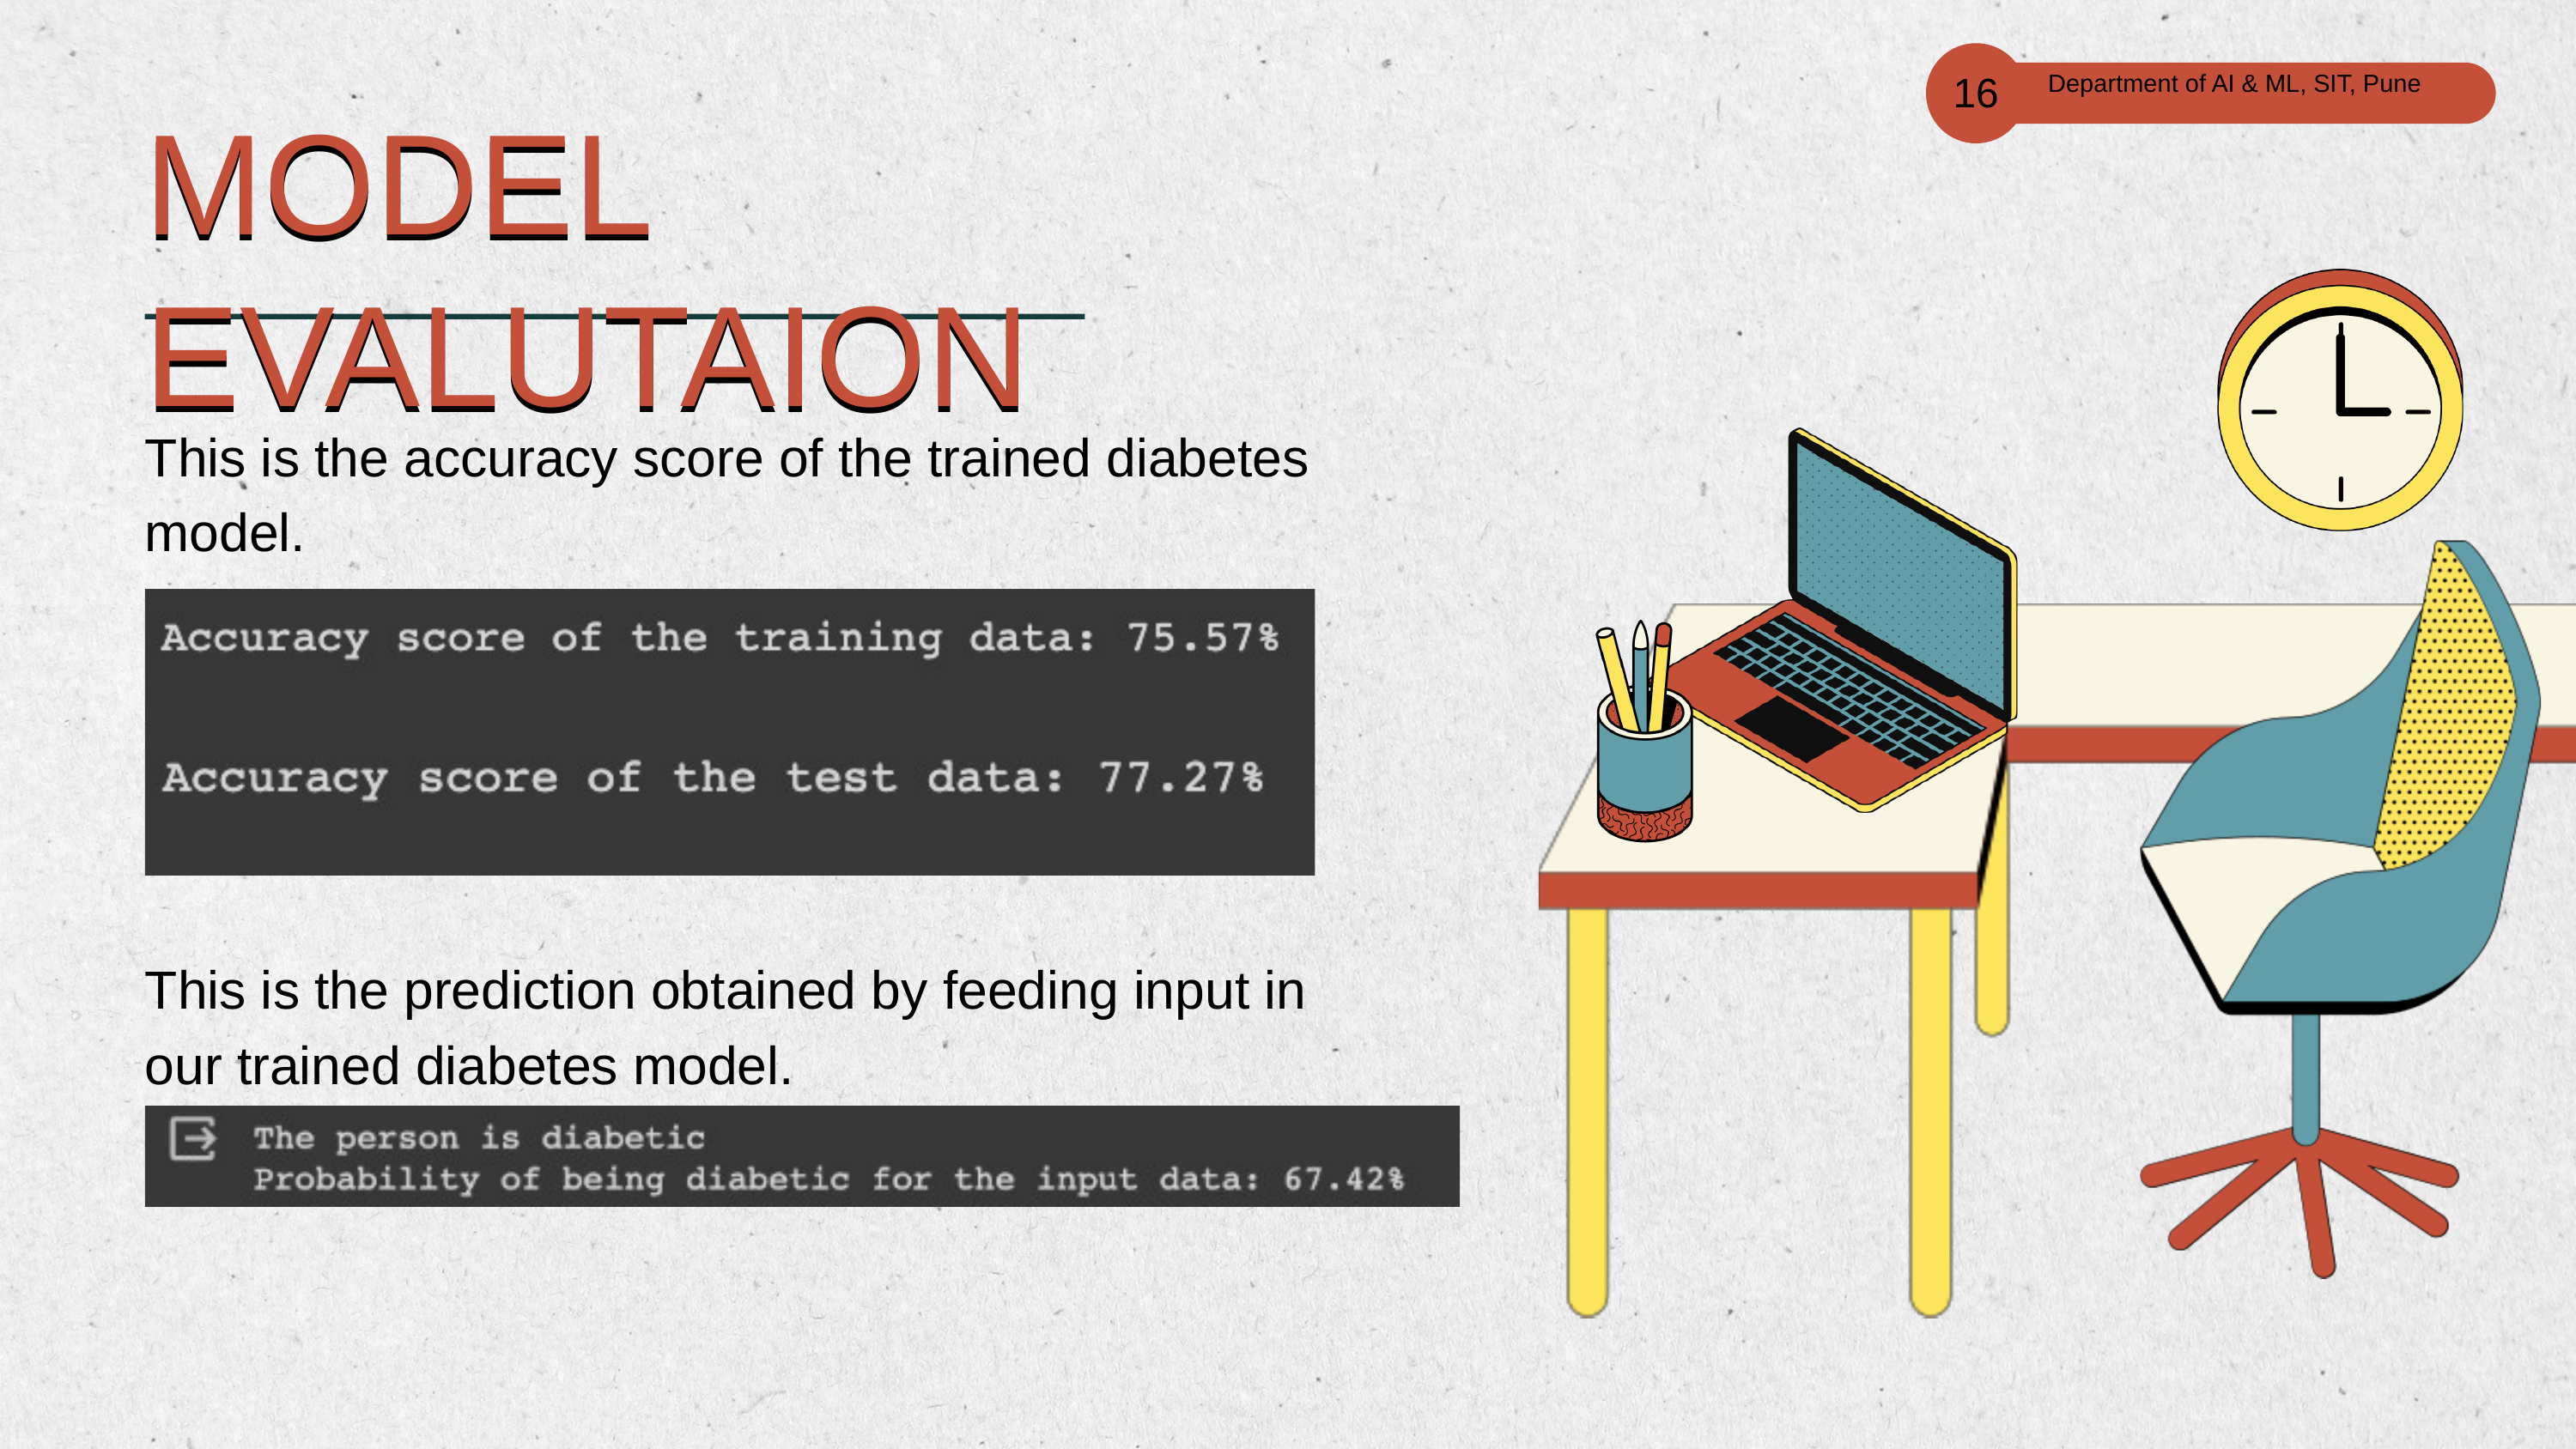

16

       Department of AI & ML, SIT, Pune
MODEL EVALUTAION
MODEL EVALUTAION

This is the accuracy score of the trained diabetes model.

This is the prediction obtained by feeding input in our trained diabetes model.